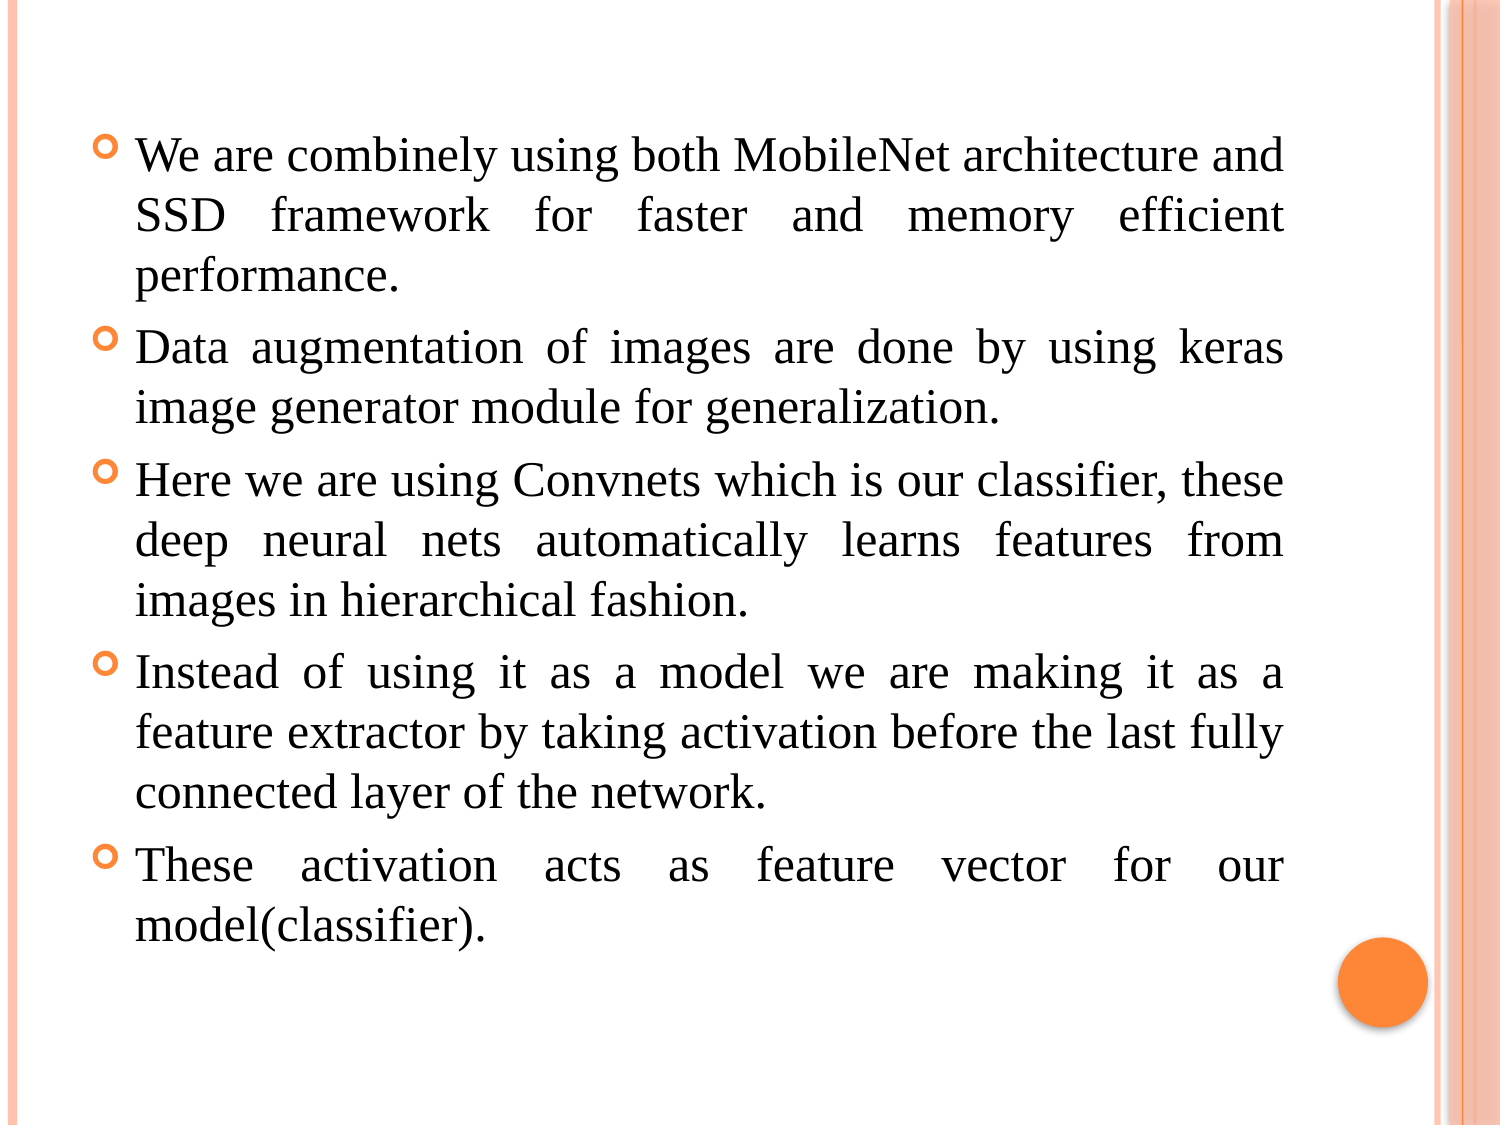

We are combinely using both MobileNet architecture and SSD framework for faster and memory efficient performance.
Data augmentation of images are done by using keras image generator module for generalization.
Here we are using Convnets which is our classifier, these deep neural nets automatically learns features from images in hierarchical fashion.
Instead of using it as a model we are making it as a feature extractor by taking activation before the last fully connected layer of the network.
These activation acts as feature vector for our model(classifier).